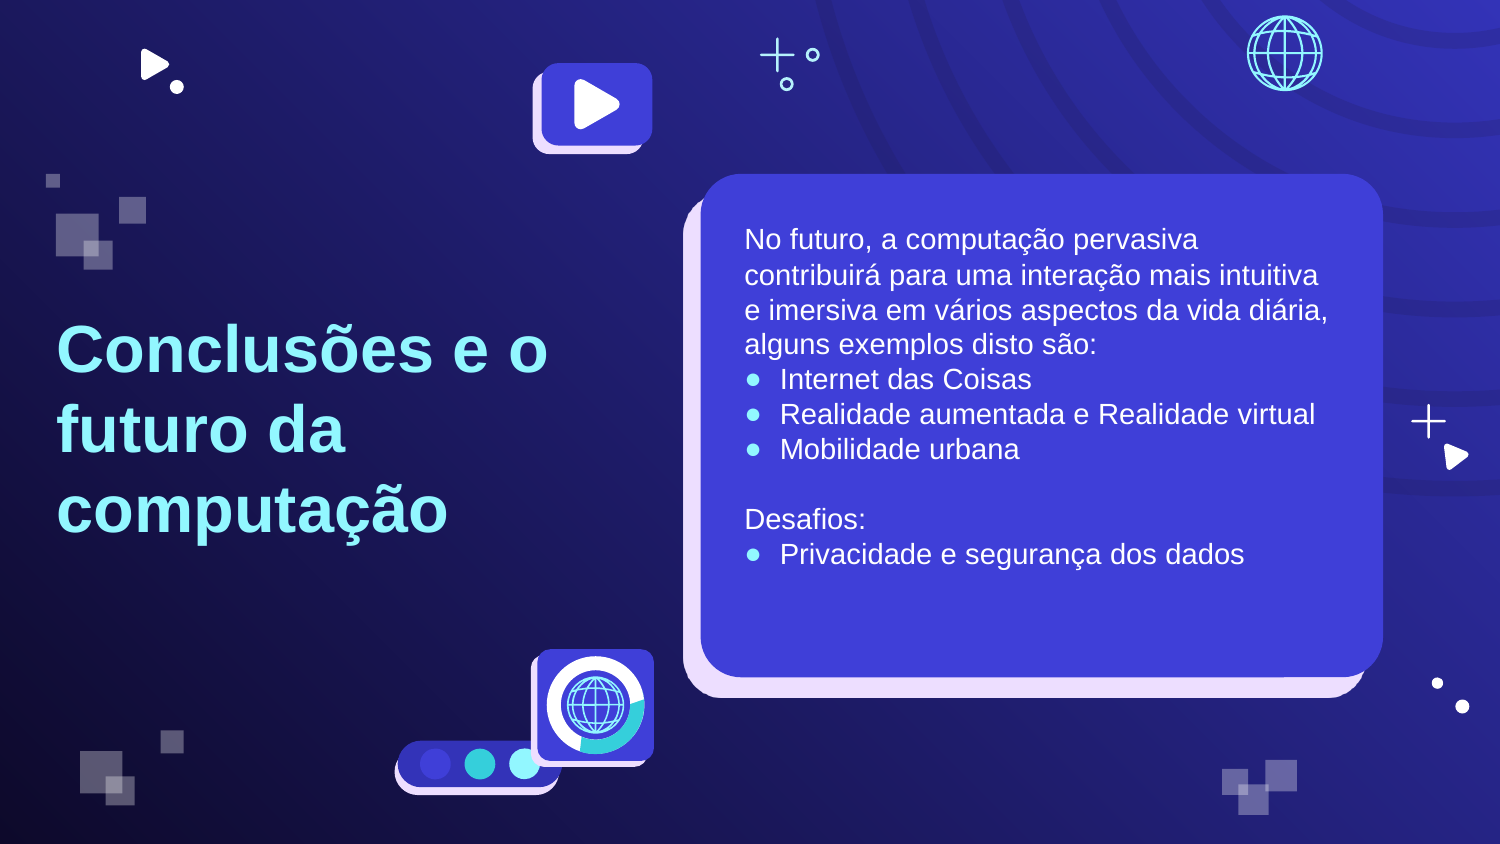

No futuro, a computação pervasiva contribuirá para uma interação mais intuitiva e imersiva em vários aspectos da vida diária, alguns exemplos disto são:
Internet das Coisas
Realidade aumentada e Realidade virtual
Mobilidade urbana

Desafios:
Privacidade e segurança dos dados

# Conclusões e o futuro da computação